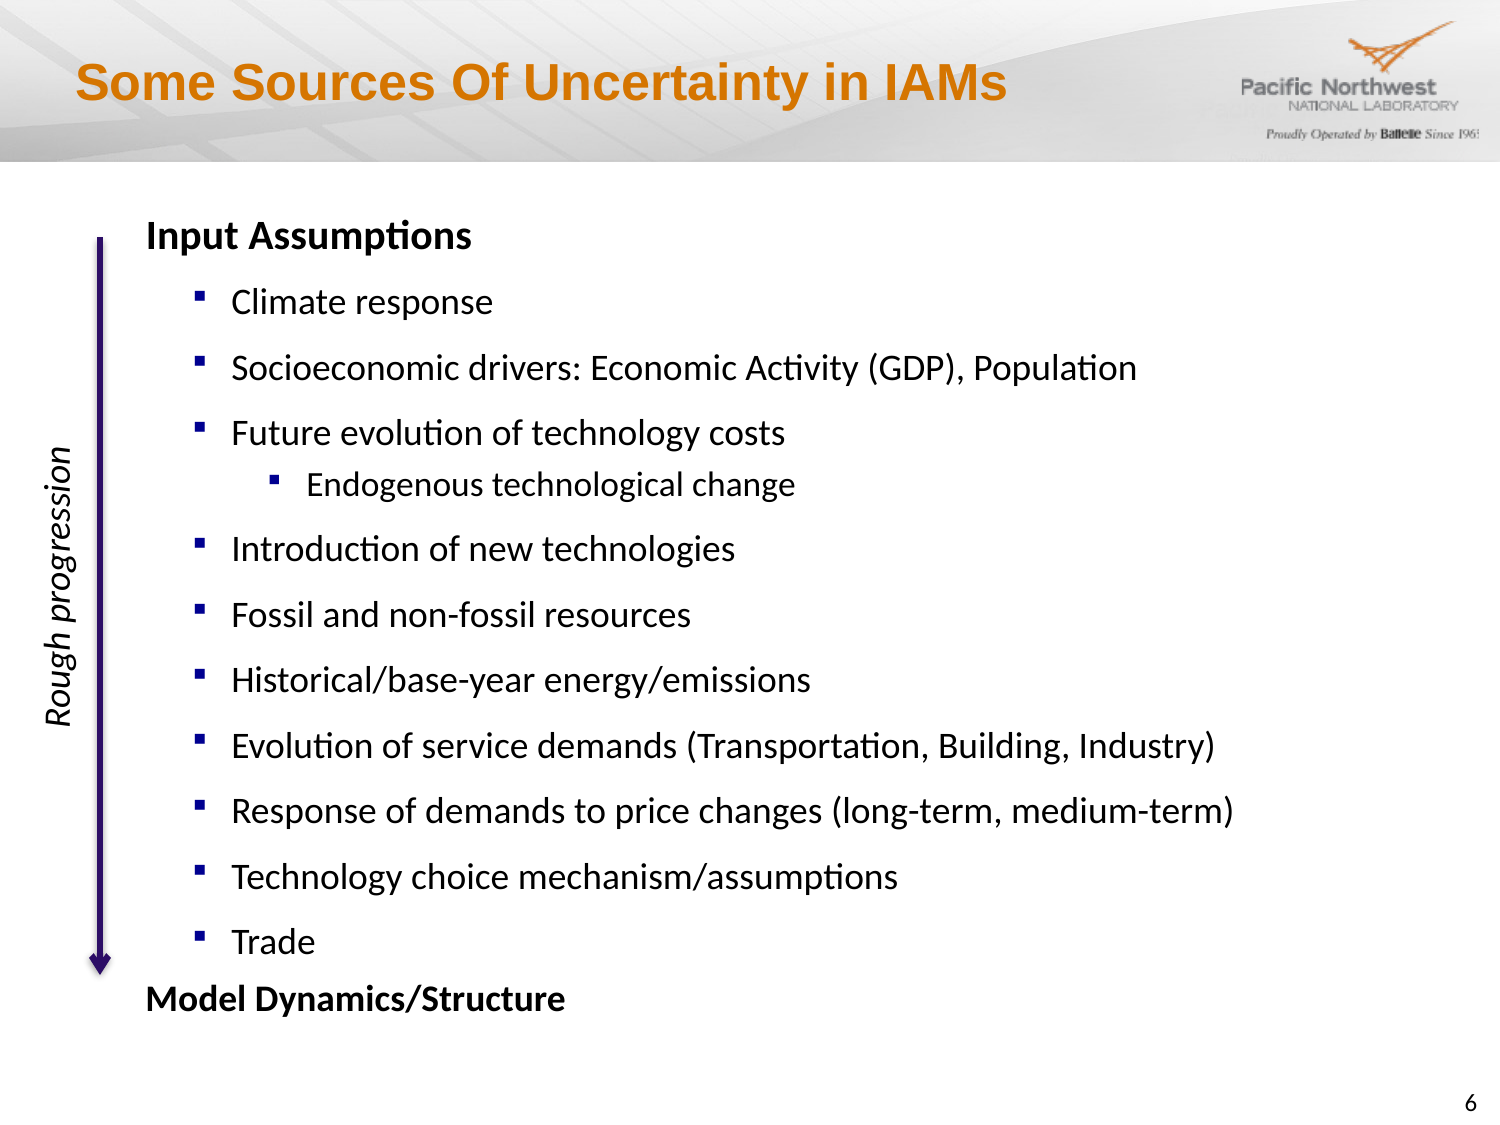

# Some Sources Of Uncertainty in IAMs

Input Assumptions
Climate response
Socioeconomic drivers: Economic Activity (GDP), Population
Future evolution of technology costs
Endogenous technological change
Introduction of new technologies
Fossil and non-fossil resources
Historical/base-year energy/emissions
Evolution of service demands (Transportation, Building, Industry)
Response of demands to price changes (long-term, medium-term)
Technology choice mechanism/assumptions
Trade
Model Dynamics/Structure
Rough progression